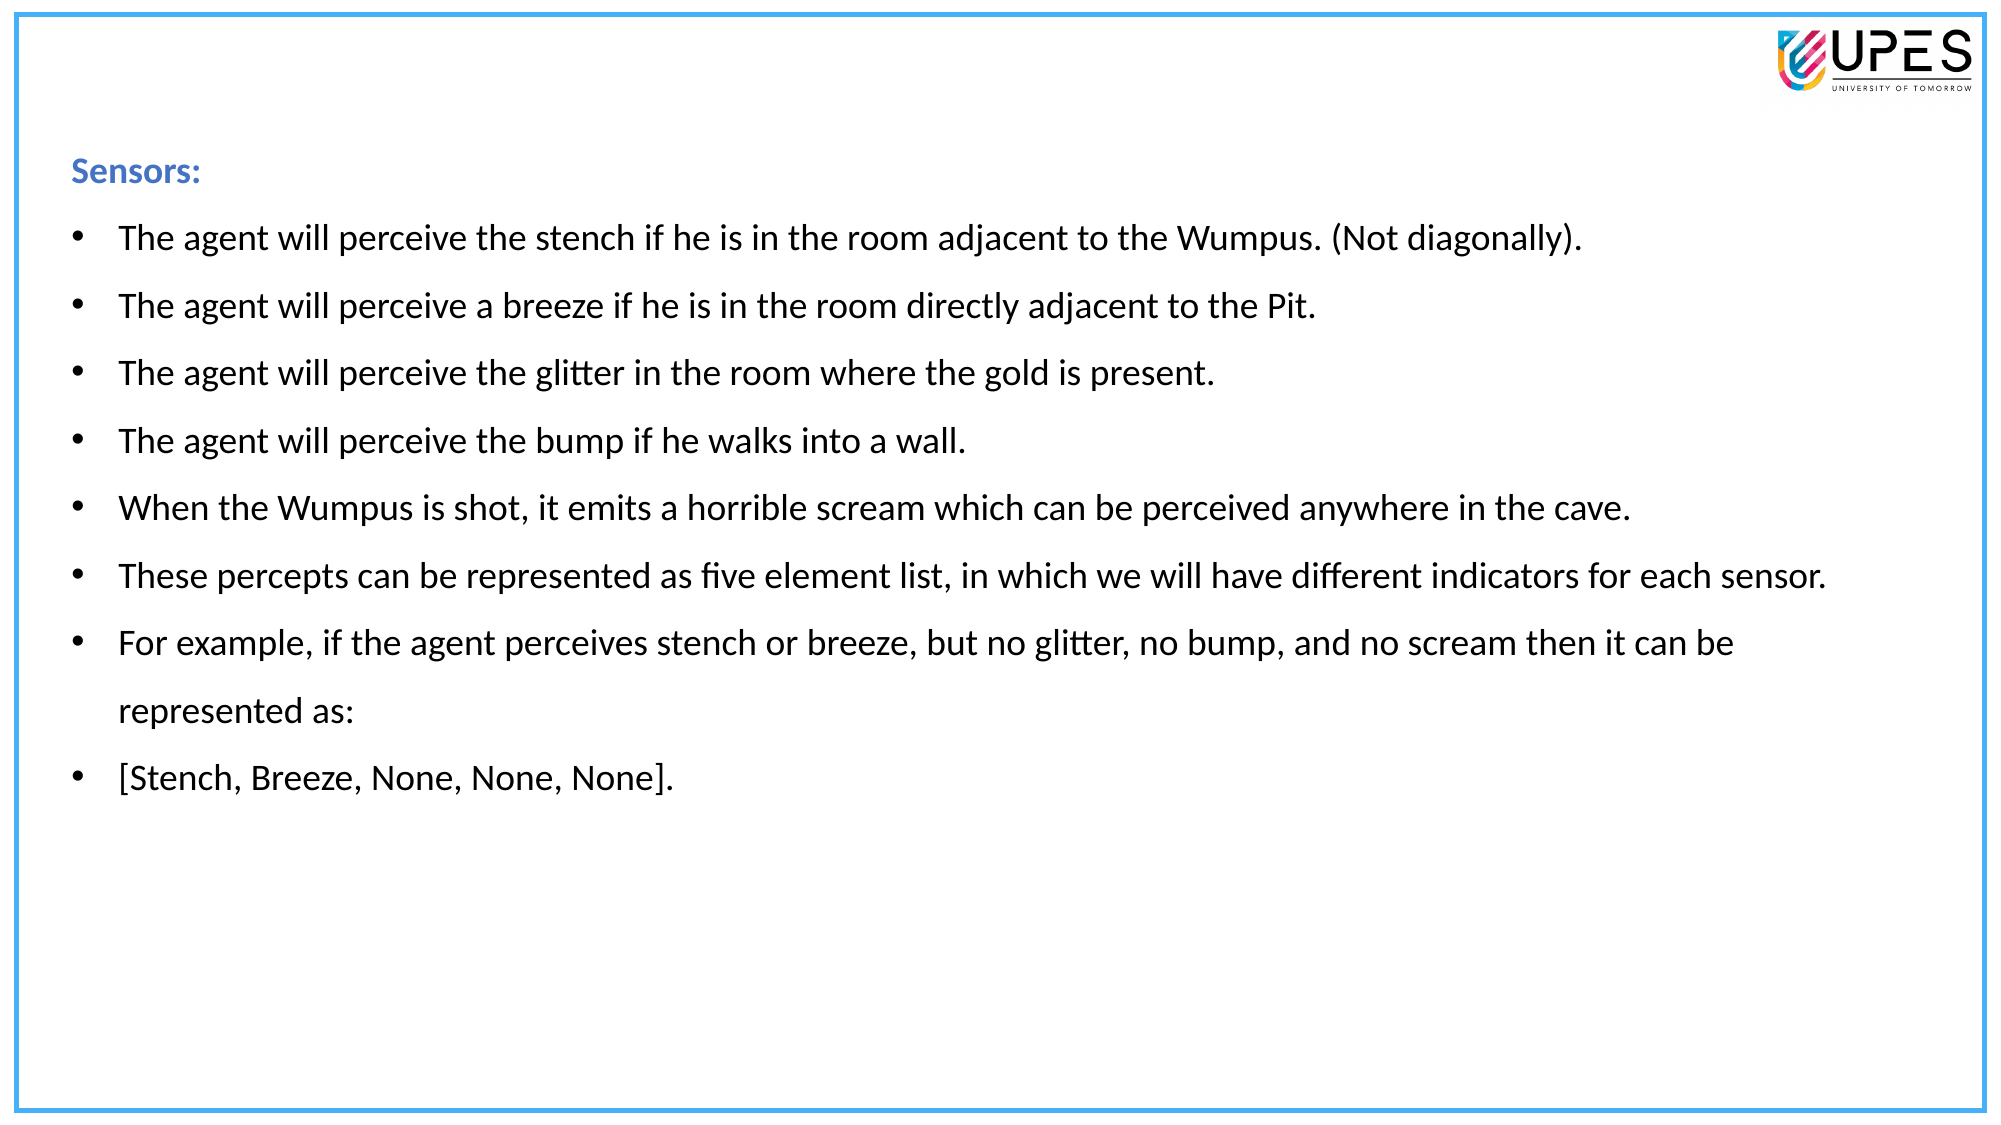

Sensors:
The agent will perceive the stench if he is in the room adjacent to the Wumpus. (Not diagonally).
The agent will perceive a breeze if he is in the room directly adjacent to the Pit.
The agent will perceive the glitter in the room where the gold is present.
The agent will perceive the bump if he walks into a wall.
When the Wumpus is shot, it emits a horrible scream which can be perceived anywhere in the cave.
These percepts can be represented as five element list, in which we will have different indicators for each sensor.
For example, if the agent perceives stench or breeze, but no glitter, no bump, and no scream then it can be represented as:
[Stench, Breeze, None, None, None].